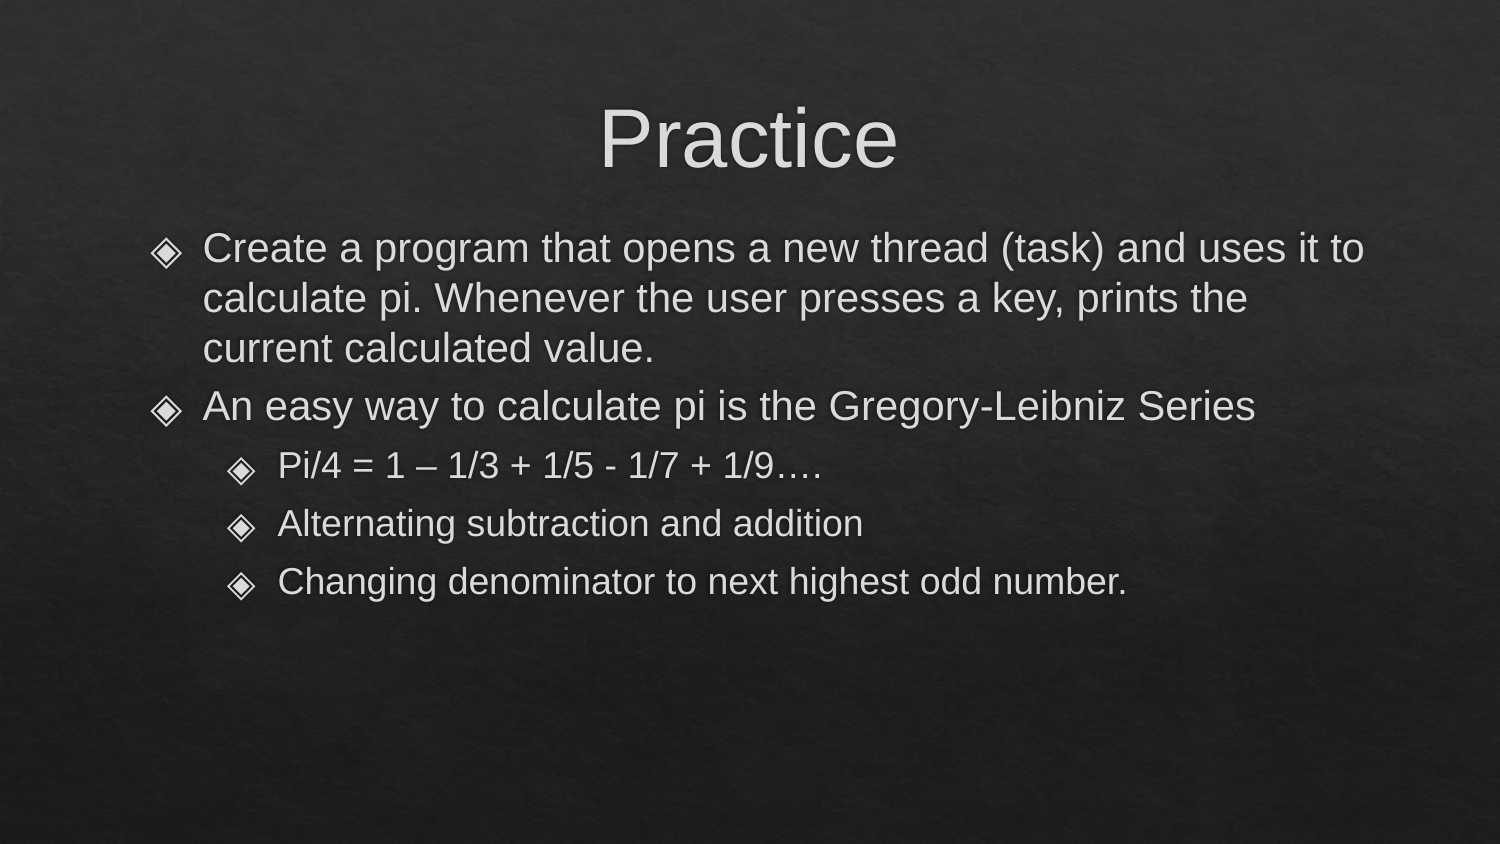

# Practice
Create a program that opens a new thread (task) and uses it to calculate pi. Whenever the user presses a key, prints the current calculated value.
An easy way to calculate pi is the Gregory-Leibniz Series
Pi/4 = 1 – 1/3 + 1/5 - 1/7 + 1/9….
Alternating subtraction and addition
Changing denominator to next highest odd number.